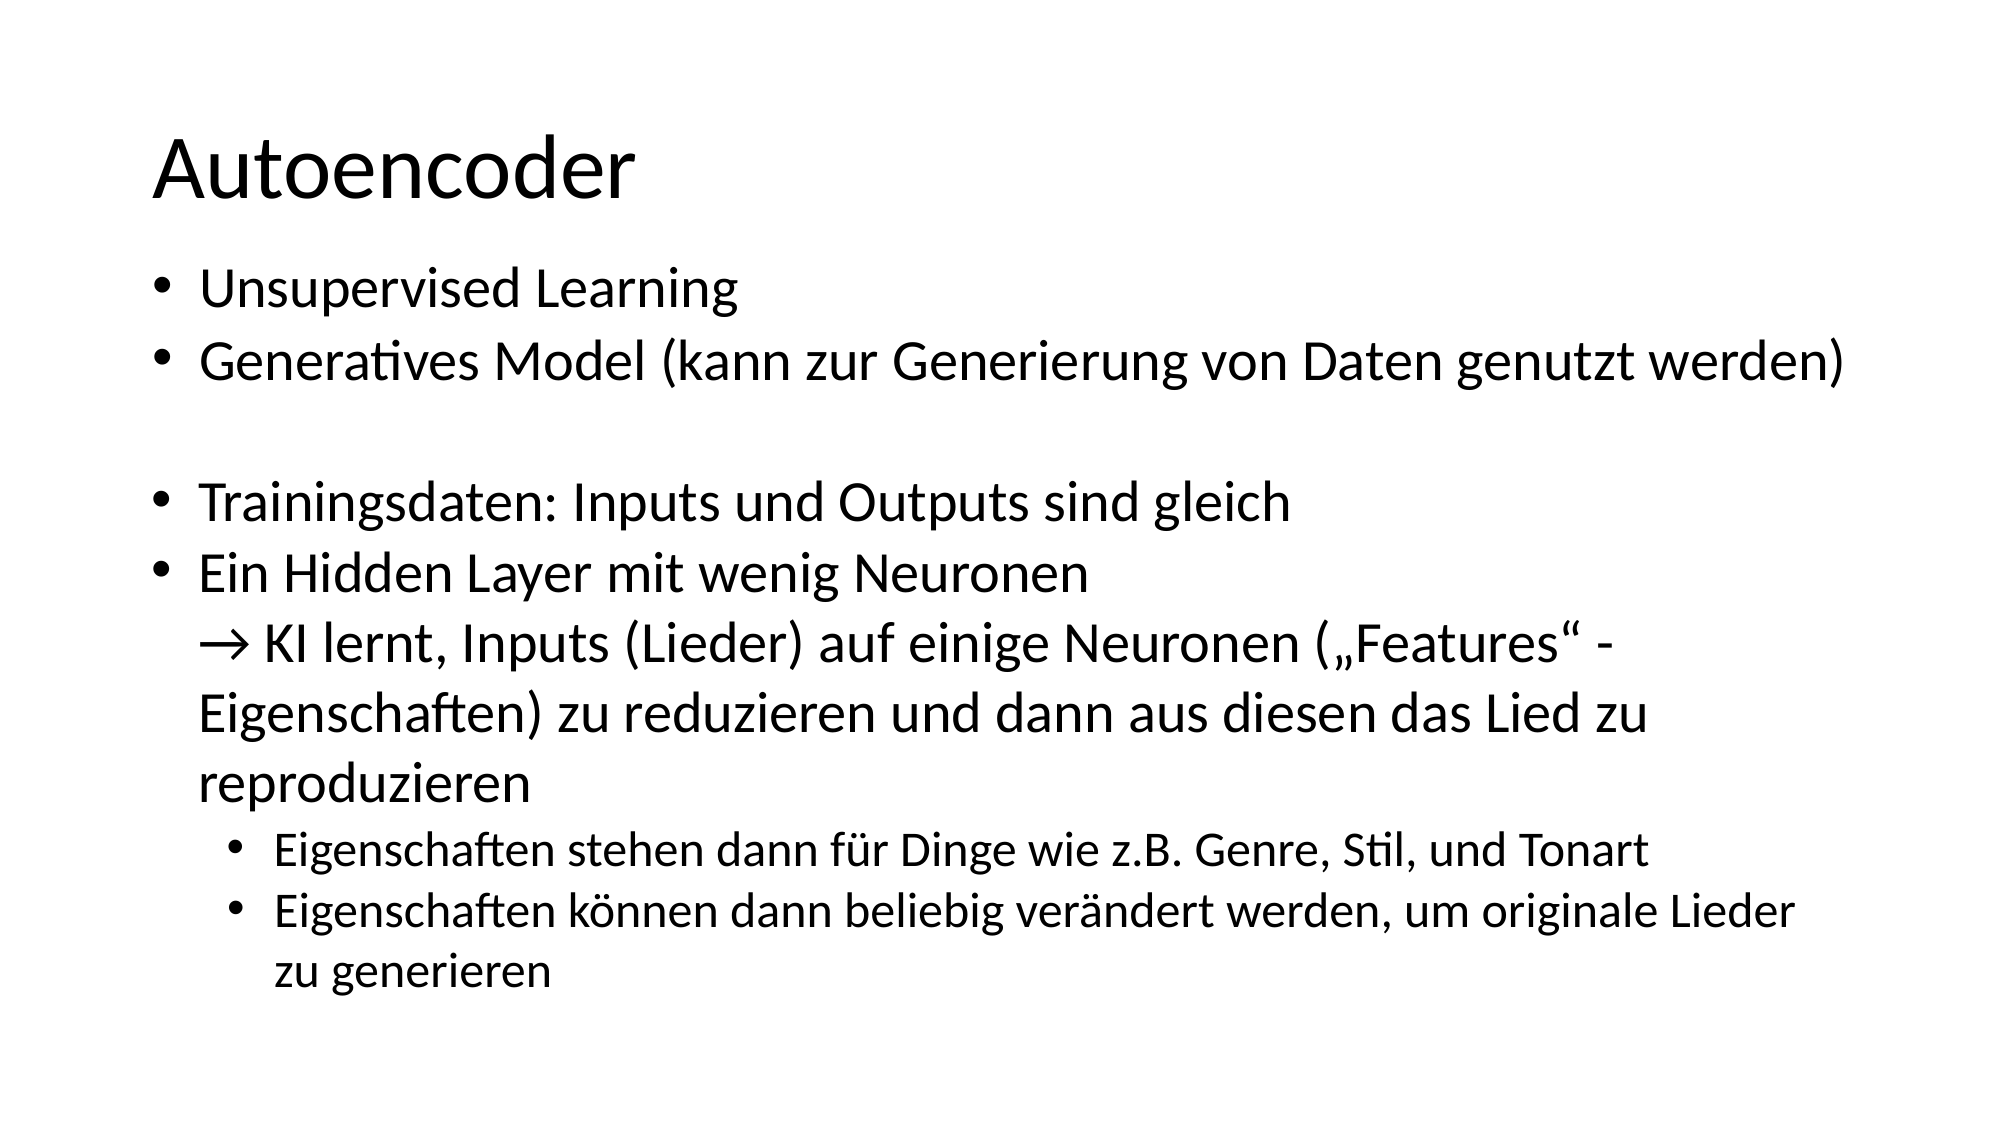

# Autoencoder
Unsupervised Learning
Generatives Model (kann zur Generierung von Daten genutzt werden)
Trainingsdaten: Inputs und Outputs sind gleich
Ein Hidden Layer mit wenig Neuronen
→ KI lernt, Inputs (Lieder) auf einige Neuronen („Features“ - Eigenschaften) zu reduzieren und dann aus diesen das Lied zu reproduzieren
Eigenschaften stehen dann für Dinge wie z.B. Genre, Stil, und Tonart
Eigenschaften können dann beliebig verändert werden, um originale Lieder zu generieren